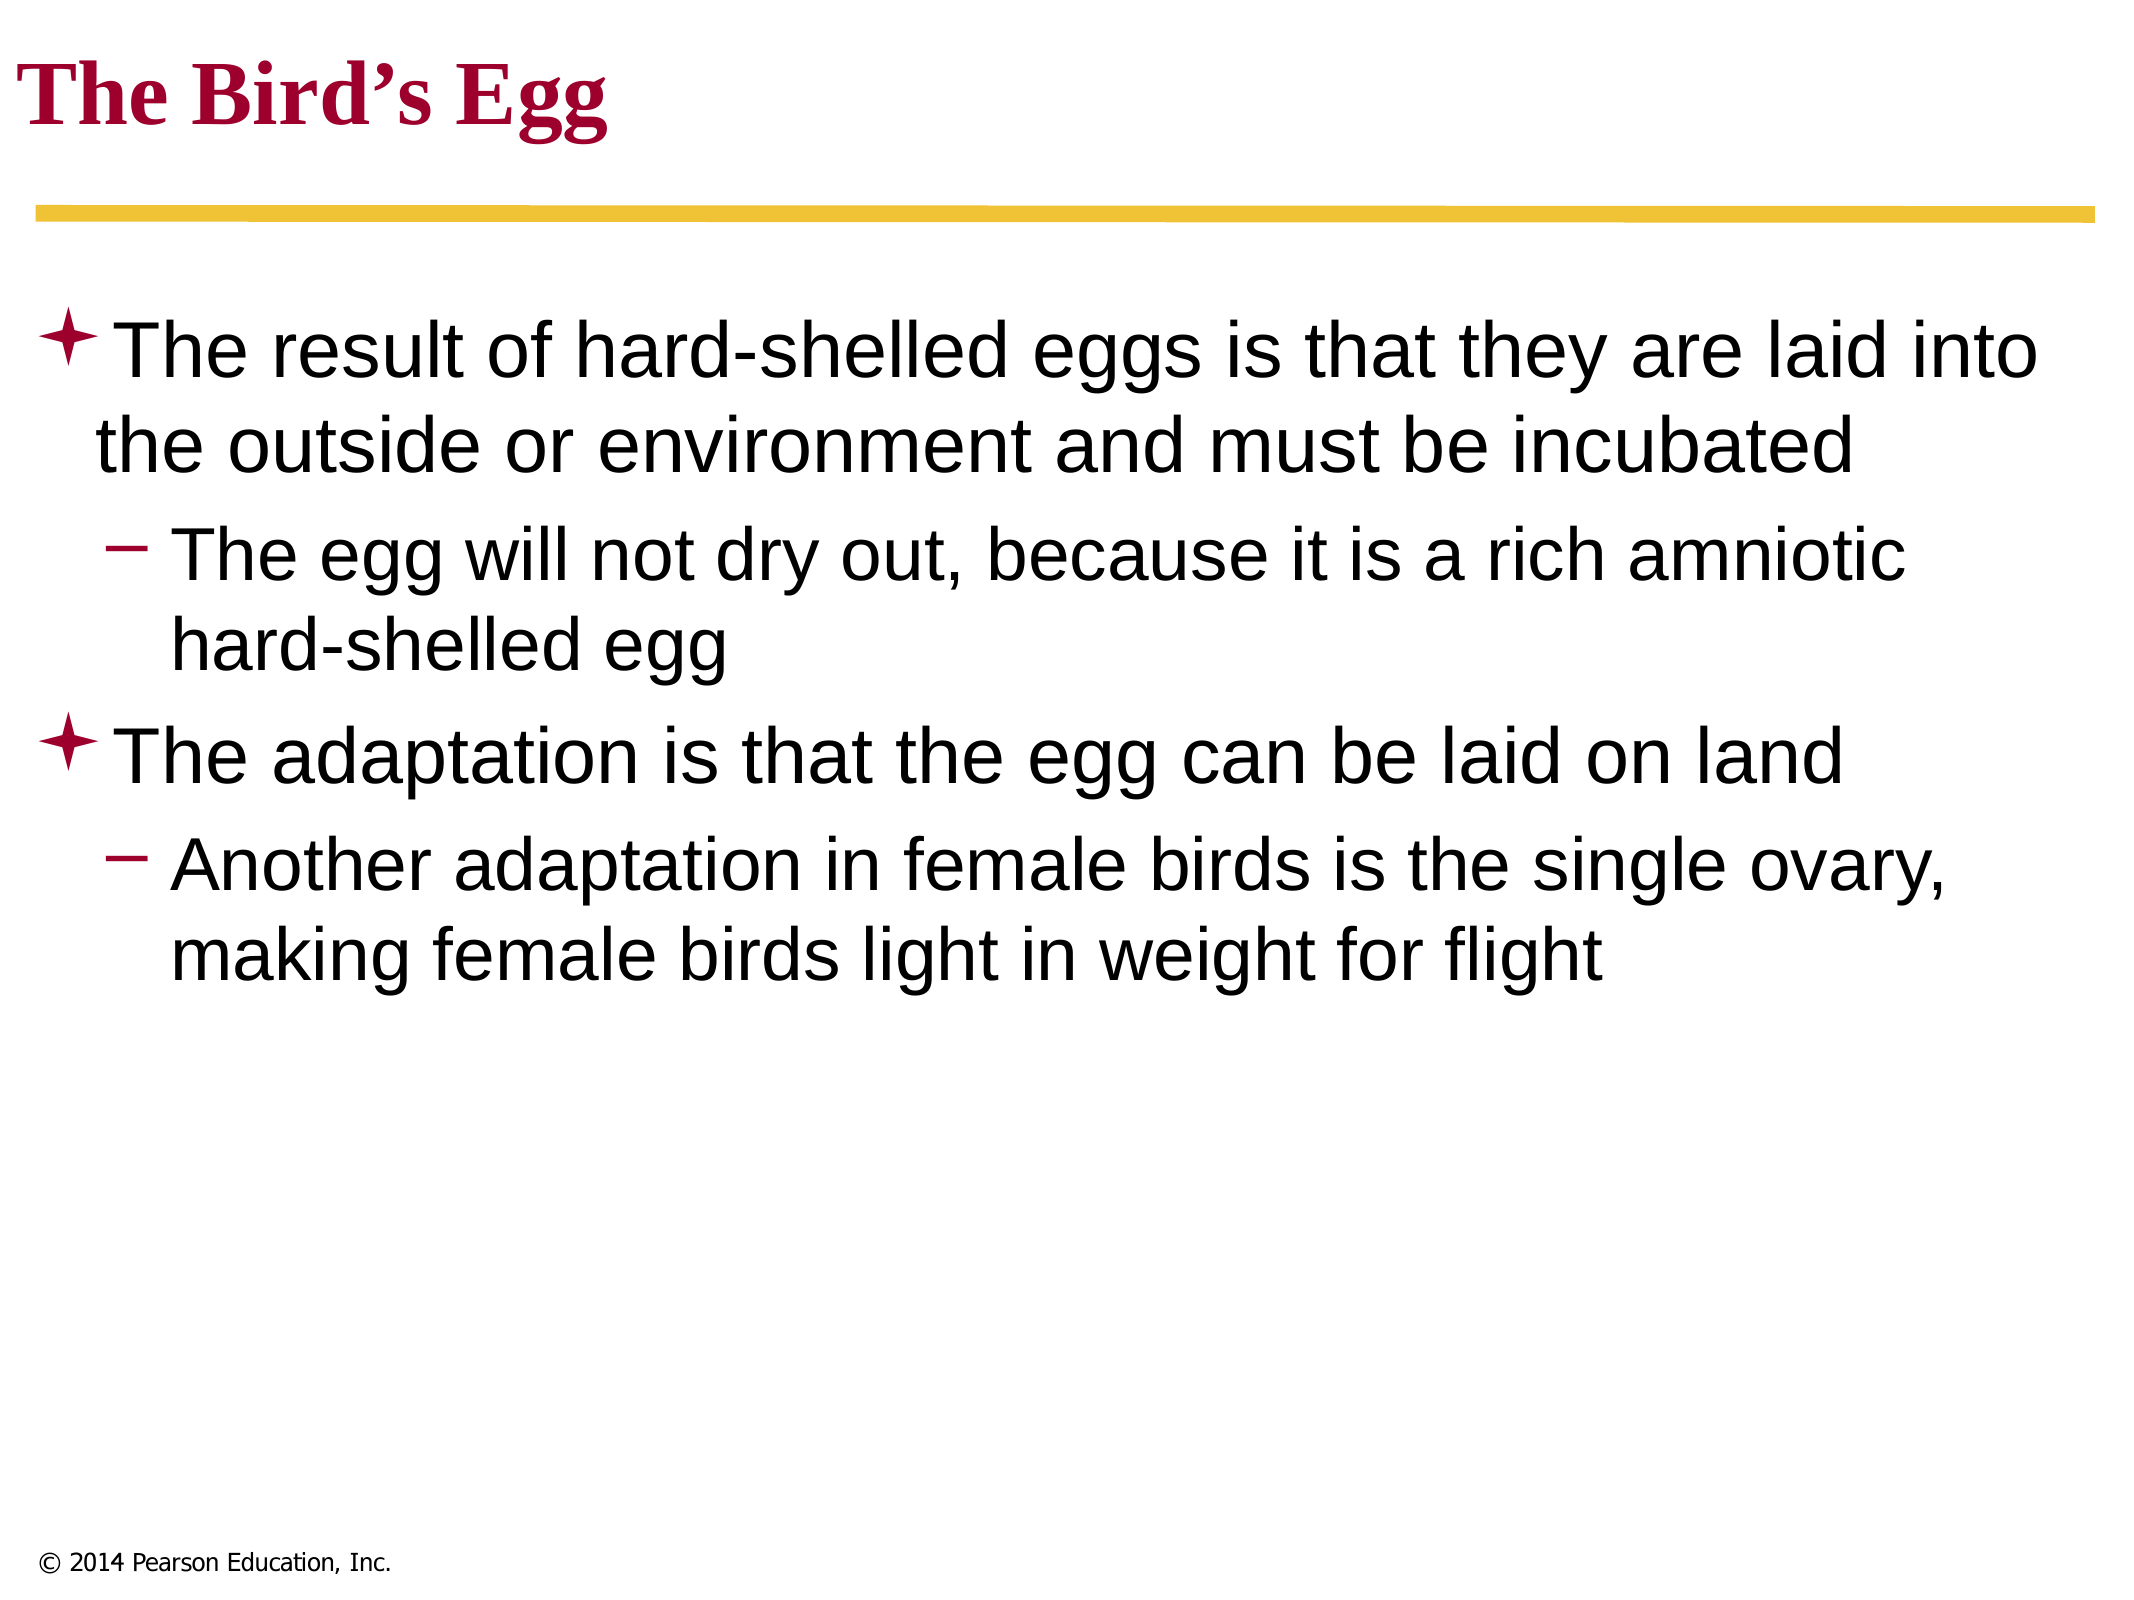

The Bird’s Egg

The result of hard-shelled eggs is that they are laid into the outside or environment and must be incubated
The egg will not dry out, because it is a rich amniotic hard-shelled egg
The adaptation is that the egg can be laid on land
Another adaptation in female birds is the single ovary, making female birds light in weight for flight